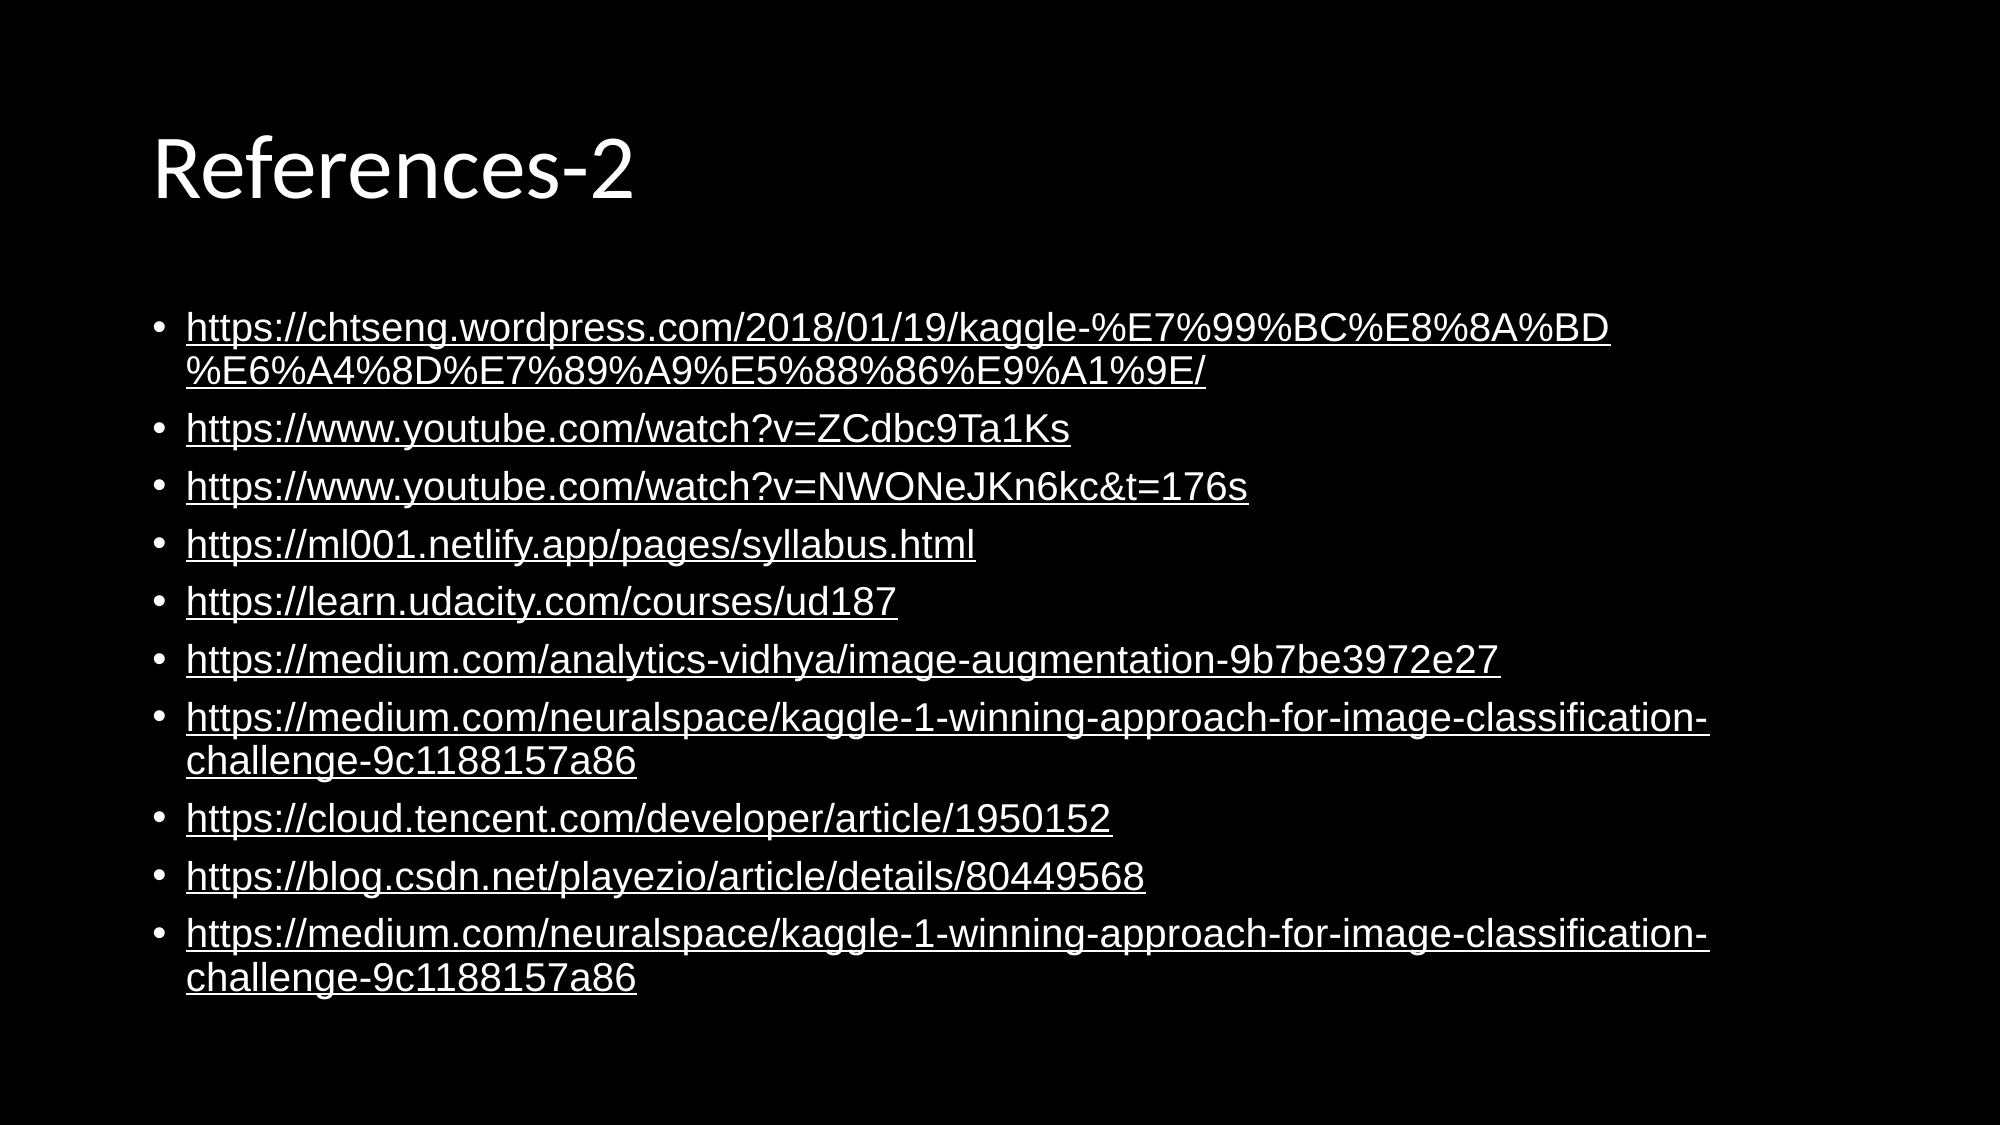

# References-2
https://chtseng.wordpress.com/2018/01/19/kaggle-%E7%99%BC%E8%8A%BD%E6%A4%8D%E7%89%A9%E5%88%86%E9%A1%9E/
https://www.youtube.com/watch?v=ZCdbc9Ta1Ks
https://www.youtube.com/watch?v=NWONeJKn6kc&t=176s
https://ml001.netlify.app/pages/syllabus.html
https://learn.udacity.com/courses/ud187
https://medium.com/analytics-vidhya/image-augmentation-9b7be3972e27
https://medium.com/neuralspace/kaggle-1-winning-approach-for-image-classification-challenge-9c1188157a86
https://cloud.tencent.com/developer/article/1950152
https://blog.csdn.net/playezio/article/details/80449568
https://medium.com/neuralspace/kaggle-1-winning-approach-for-image-classification-challenge-9c1188157a86